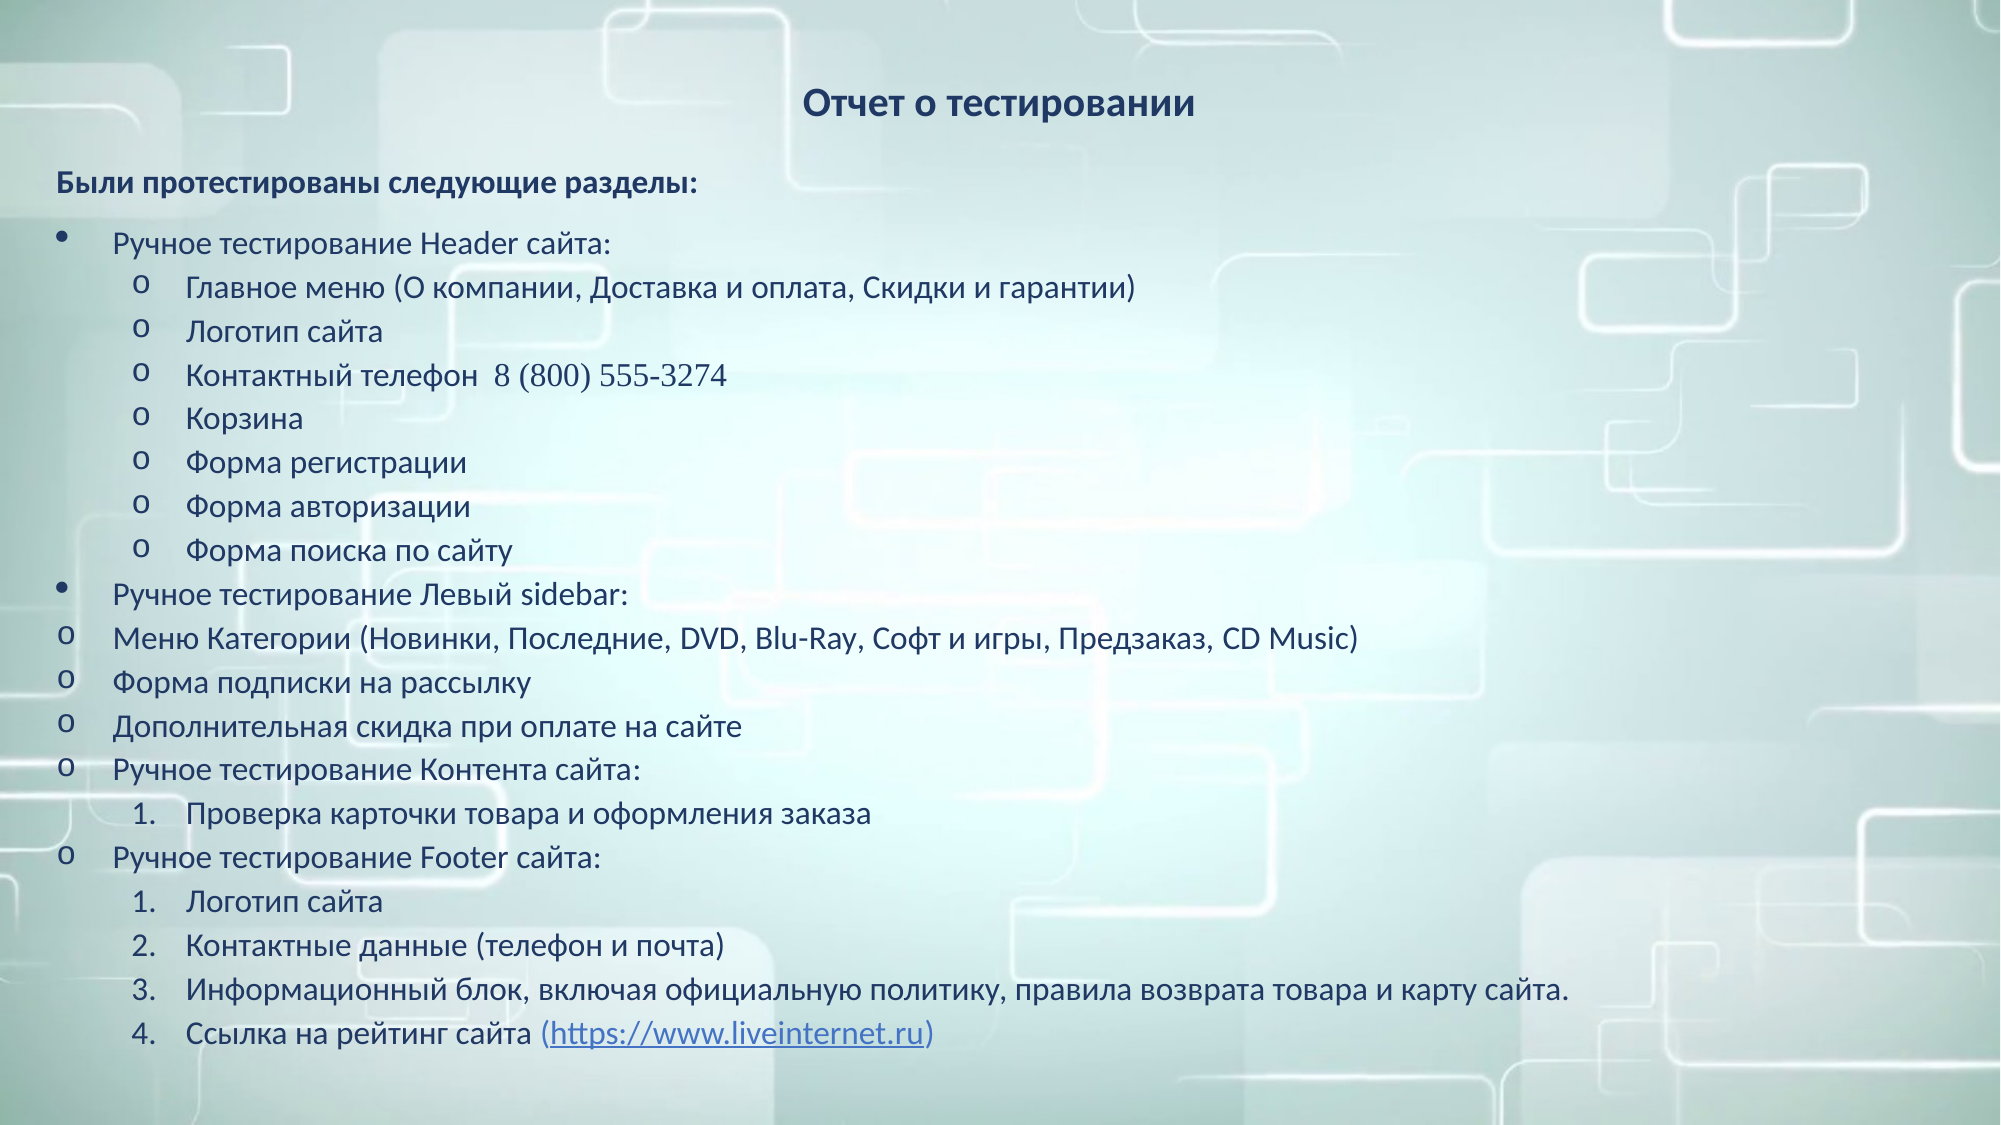

Отчет о тестировании

Были протестированы следующие разделы:
Ручное тестирование Header сайта:
 Главное меню (О компании, Доставка и оплата, Скидки и гарантии)
 Логотип сайта
 Контактный телефон  8 (800) 555-3274
 Корзина
 Форма регистрации
 Форма авторизации
 Форма поиска по сайту
Ручное тестирование Левый sidebar:
Меню Категории (Новинки, Последние, DVD, Blu-Ray, Софт и игры, Предзаказ, CD Music)
Форма подписки на рассылку
Дополнительная скидка при оплате на сайте
Ручное тестирование Контента сайта:
 Проверка карточки товара и оформления заказа
Ручное тестирование Footer сайта:
 Логотип сайта
 Контактные данные (телефон и почта)
 Информационный блок, включая официальную политику, правила возврата товара и карту сайта.
 Ссылка на рейтинг сайта (https://www.liveinternet.ru)